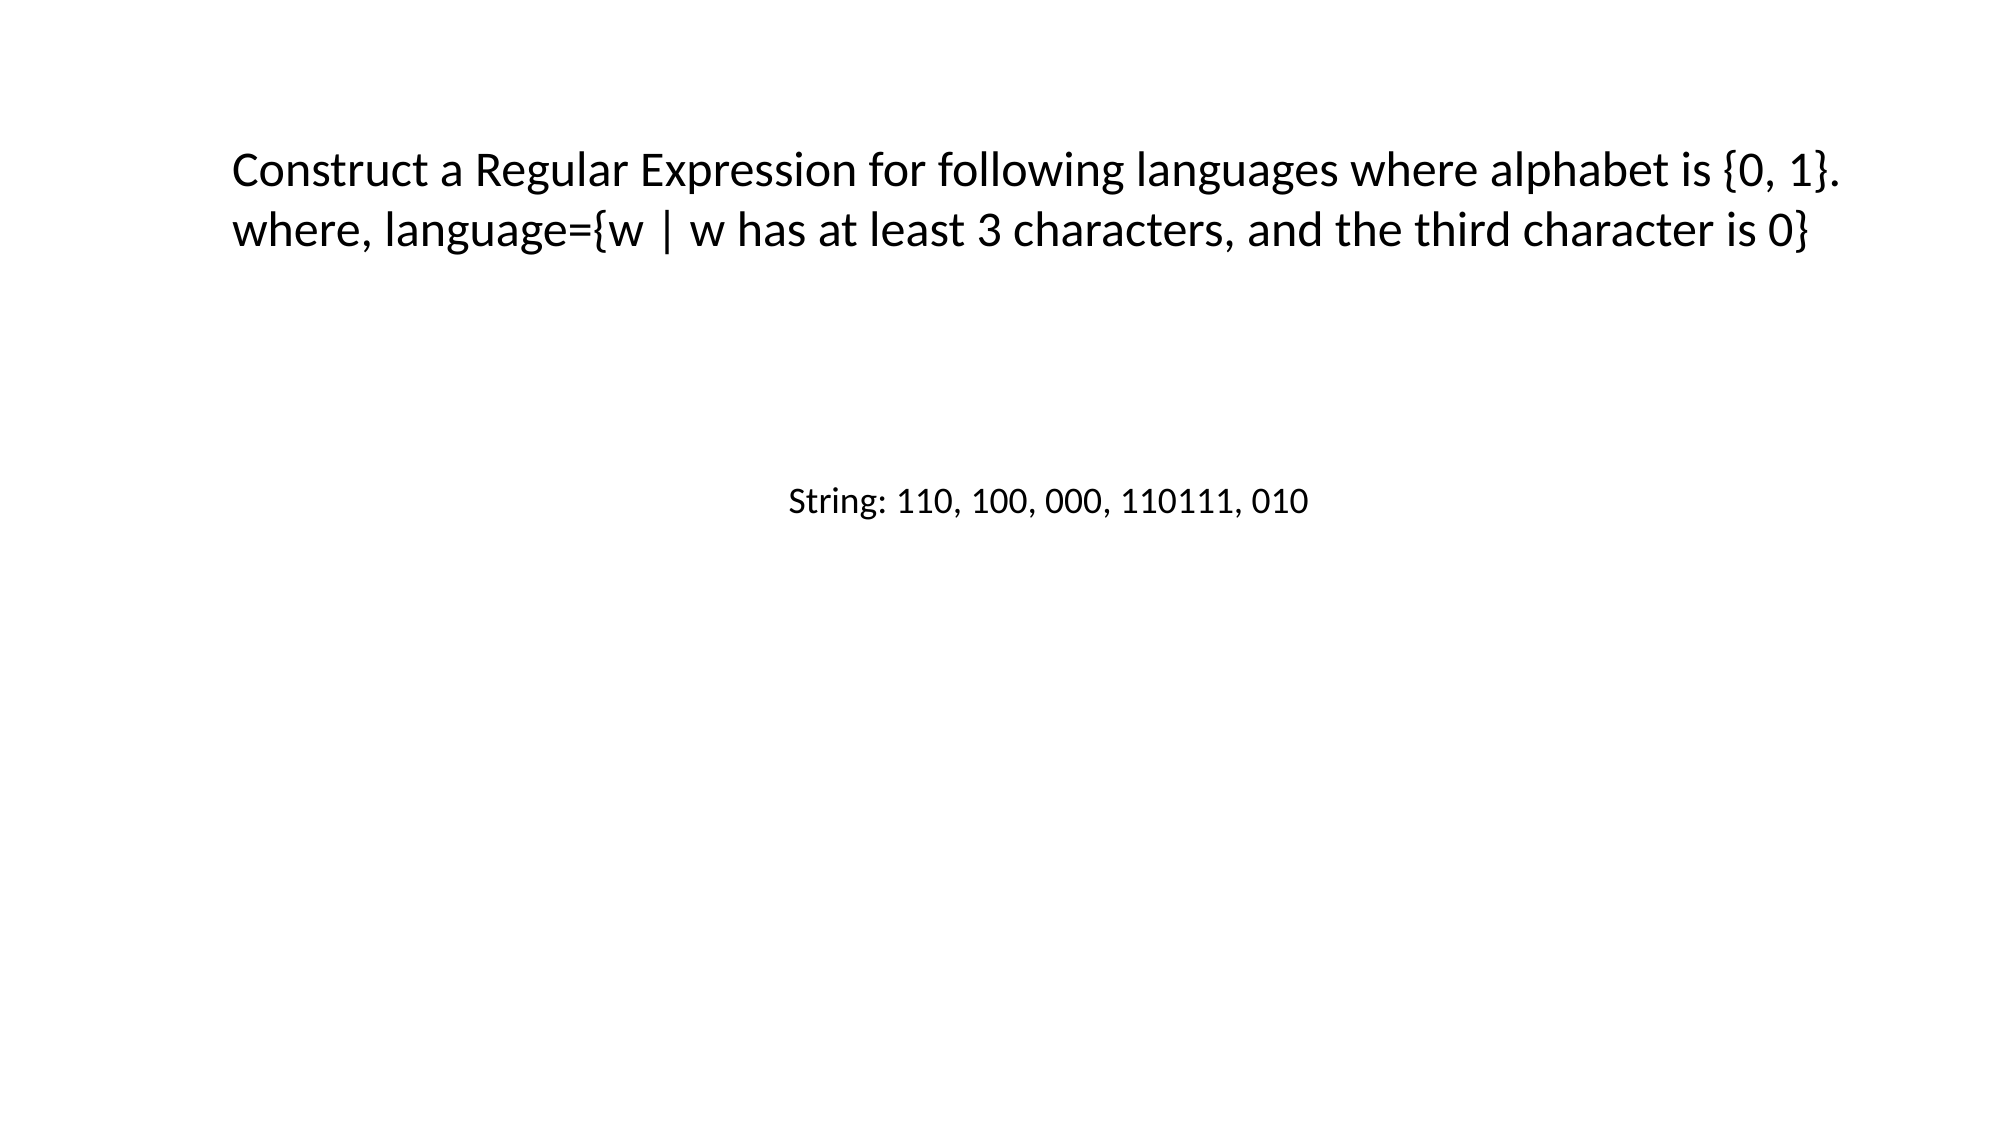

Construct a Regular Expression for following languages where alphabet is {0, 1}.
where, language={w | w has at least 3 characters, and the third character is 0}
String: 110, 100, 000, 110111, 010